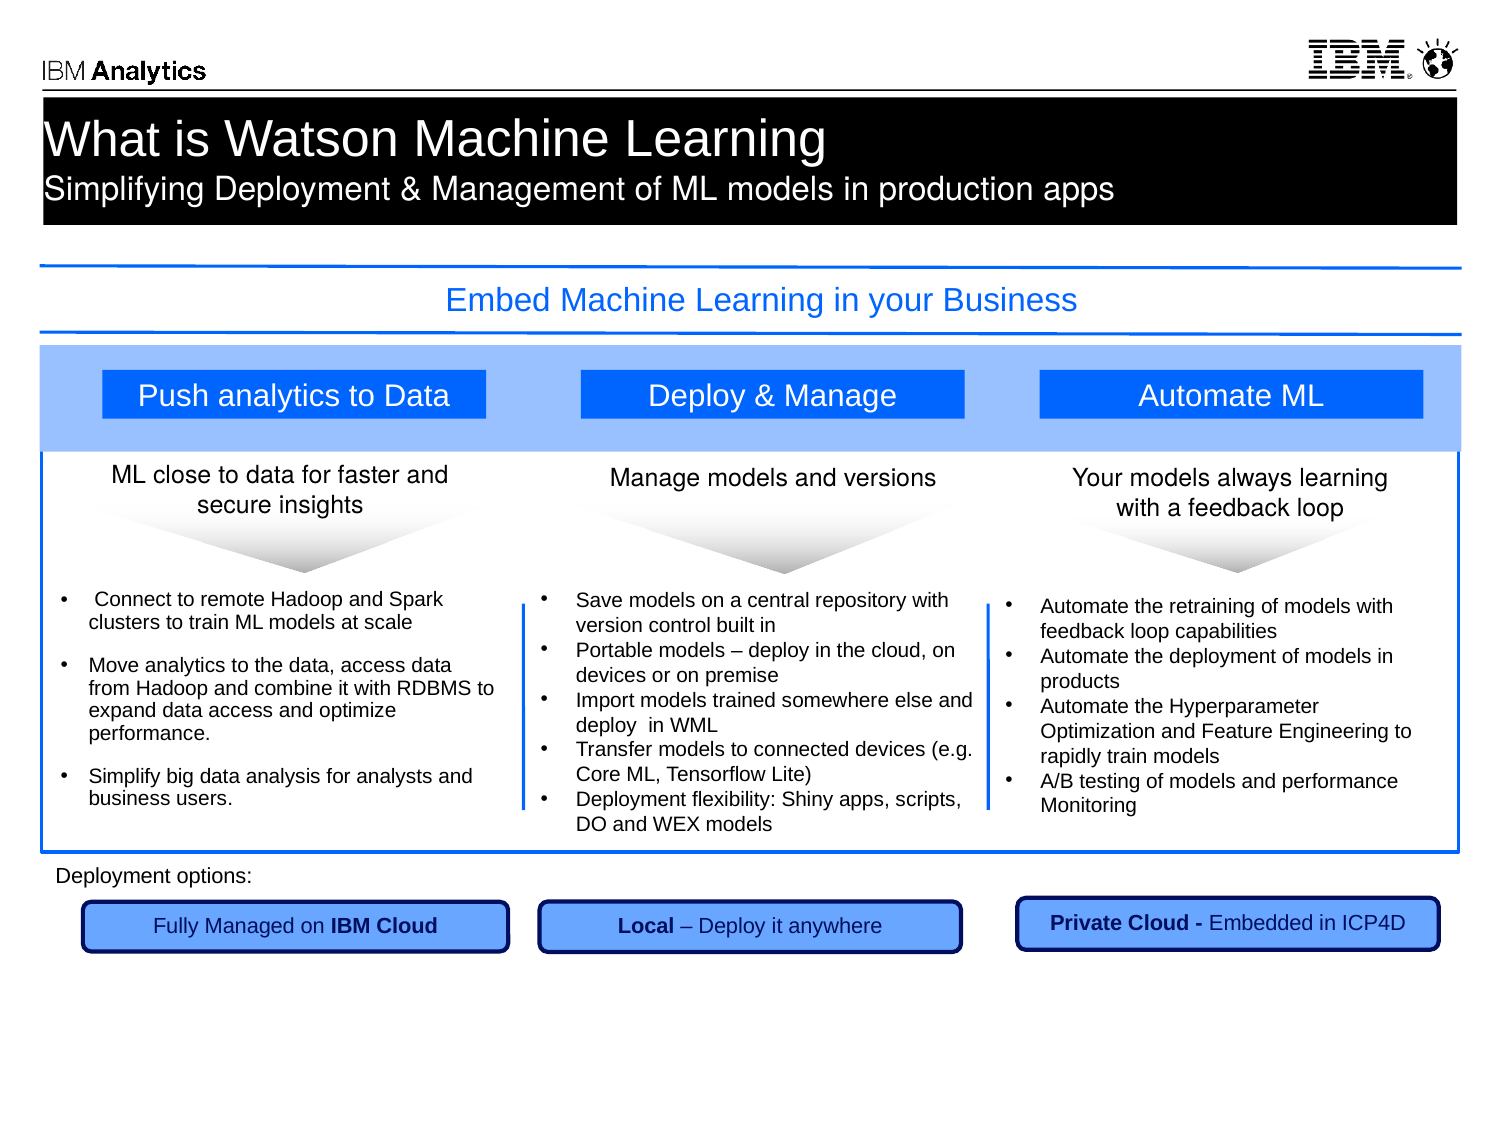

# What is Watson Machine Learning Simplifying Deployment & Management of ML models in production apps

Embed Machine Learning in your Business

Push analytics to Data
Deploy & Manage
Automate ML

ML close to data for faster and secure insights

Manage models and versions

Your models always learning with a feedback loop

Save models on a central repository with version control built in
Portable models – deploy in the cloud, on devices or on premise
Import models trained somewhere else and deploy  in WML
Transfer models to connected devices (e.g. Core ML, Tensorflow Lite)
Deployment flexibility: Shiny apps, scripts, DO and WEX models

 Connect to remote Hadoop and Spark clusters to train ML models at scale
Move analytics to the data, access data from Hadoop and combine it with RDBMS to expand data access and optimize performance.
Simplify big data analysis for analysts and business users.

Automate the retraining of models with feedback loop capabilities
Automate the deployment of models in products
Automate the Hyperparameter Optimization and Feature Engineering to rapidly train models
A/B testing of models and performance Monitoring

Deployment options:
3

Private Cloud - Embedded in ICP4D

Local – Deploy it anywhere

Fully Managed on IBM Cloud